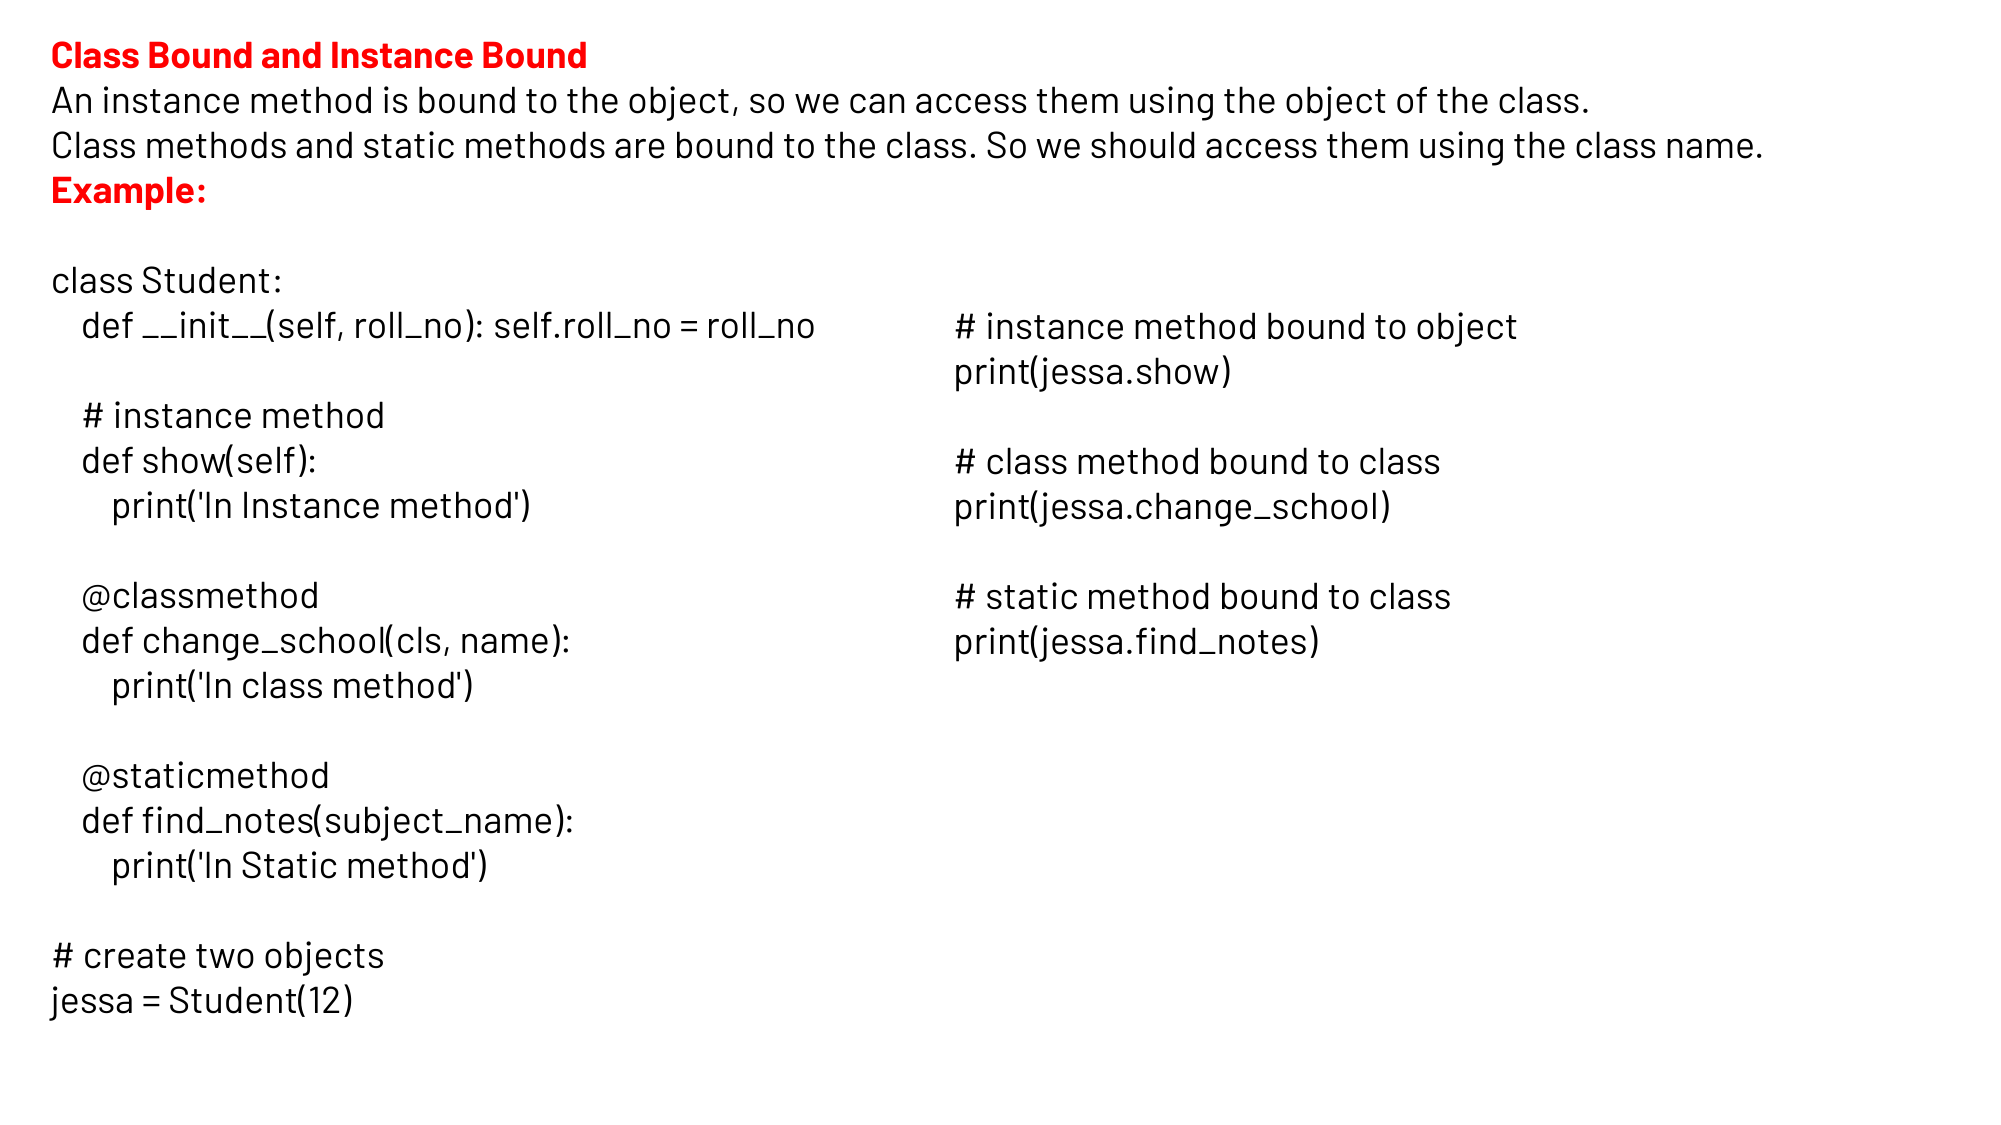

Class Bound and Instance Bound
An instance method is bound to the object, so we can access them using the object of the class.
Class methods and static methods are bound to the class. So we should access them using the class name.
Example:

class Student:
    def __init__(self, roll_no): self.roll_no = roll_no

    # instance method
    def show(self):
        print('In Instance method')

    @classmethod
    def change_school(cls, name):
        print('In class method')

    @staticmethod
    def find_notes(subject_name):
        print('In Static method')

# create two objects
jessa = Student(12)

# instance method bound to object
print(jessa.show)

# class method bound to class
print(jessa.change_school)

# static method bound to class
print(jessa.find_notes)